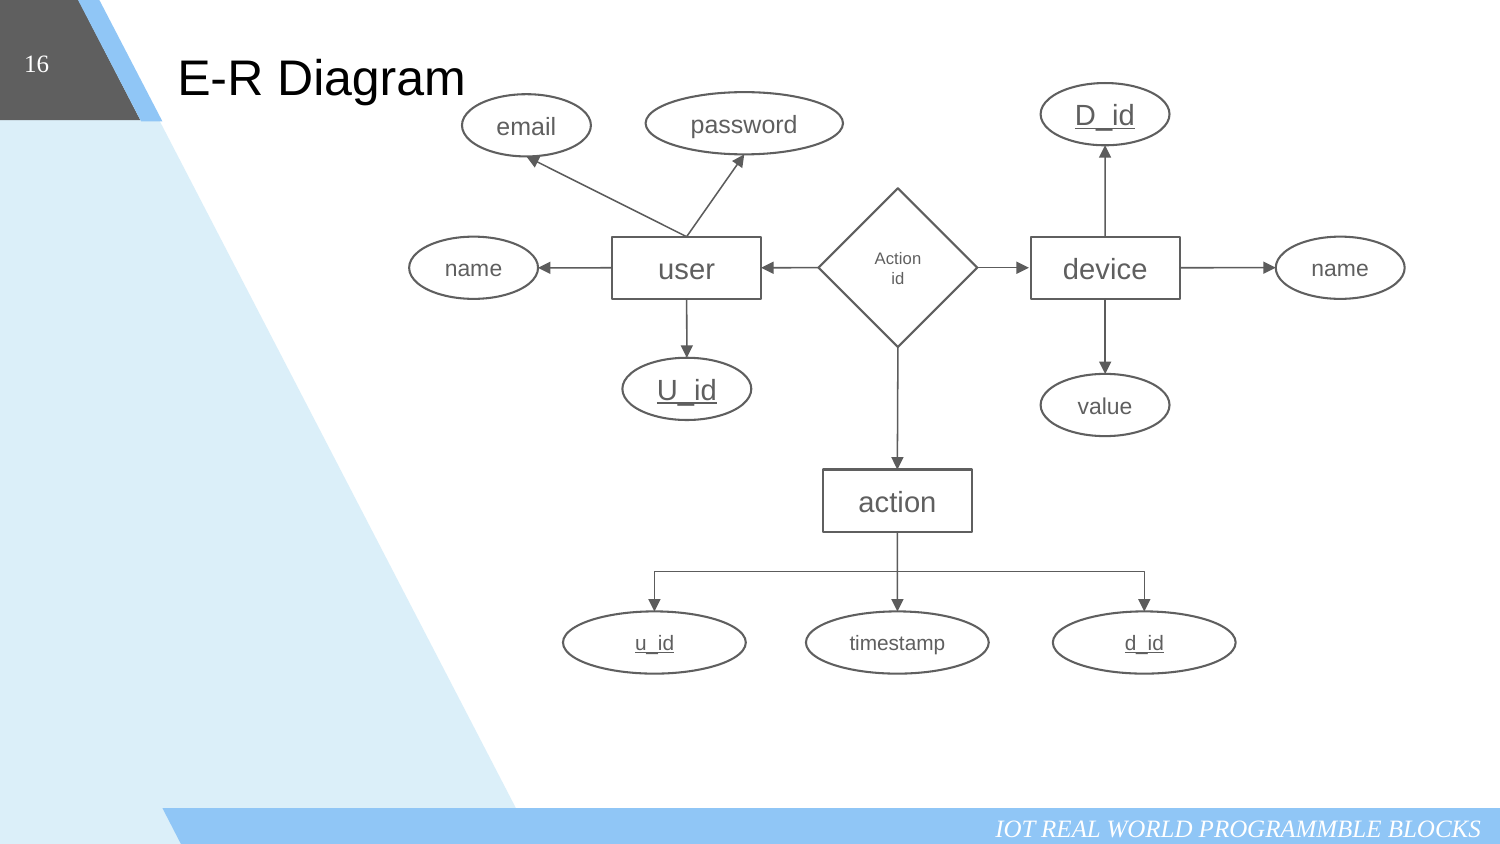

16
E-R Diagram
D_id
password
email
Action
id
name
user
device
name
U_id
value
action
u_id
timestamp
d_id
IOT REAL WORLD PROGRAMMBLE BLOCKS